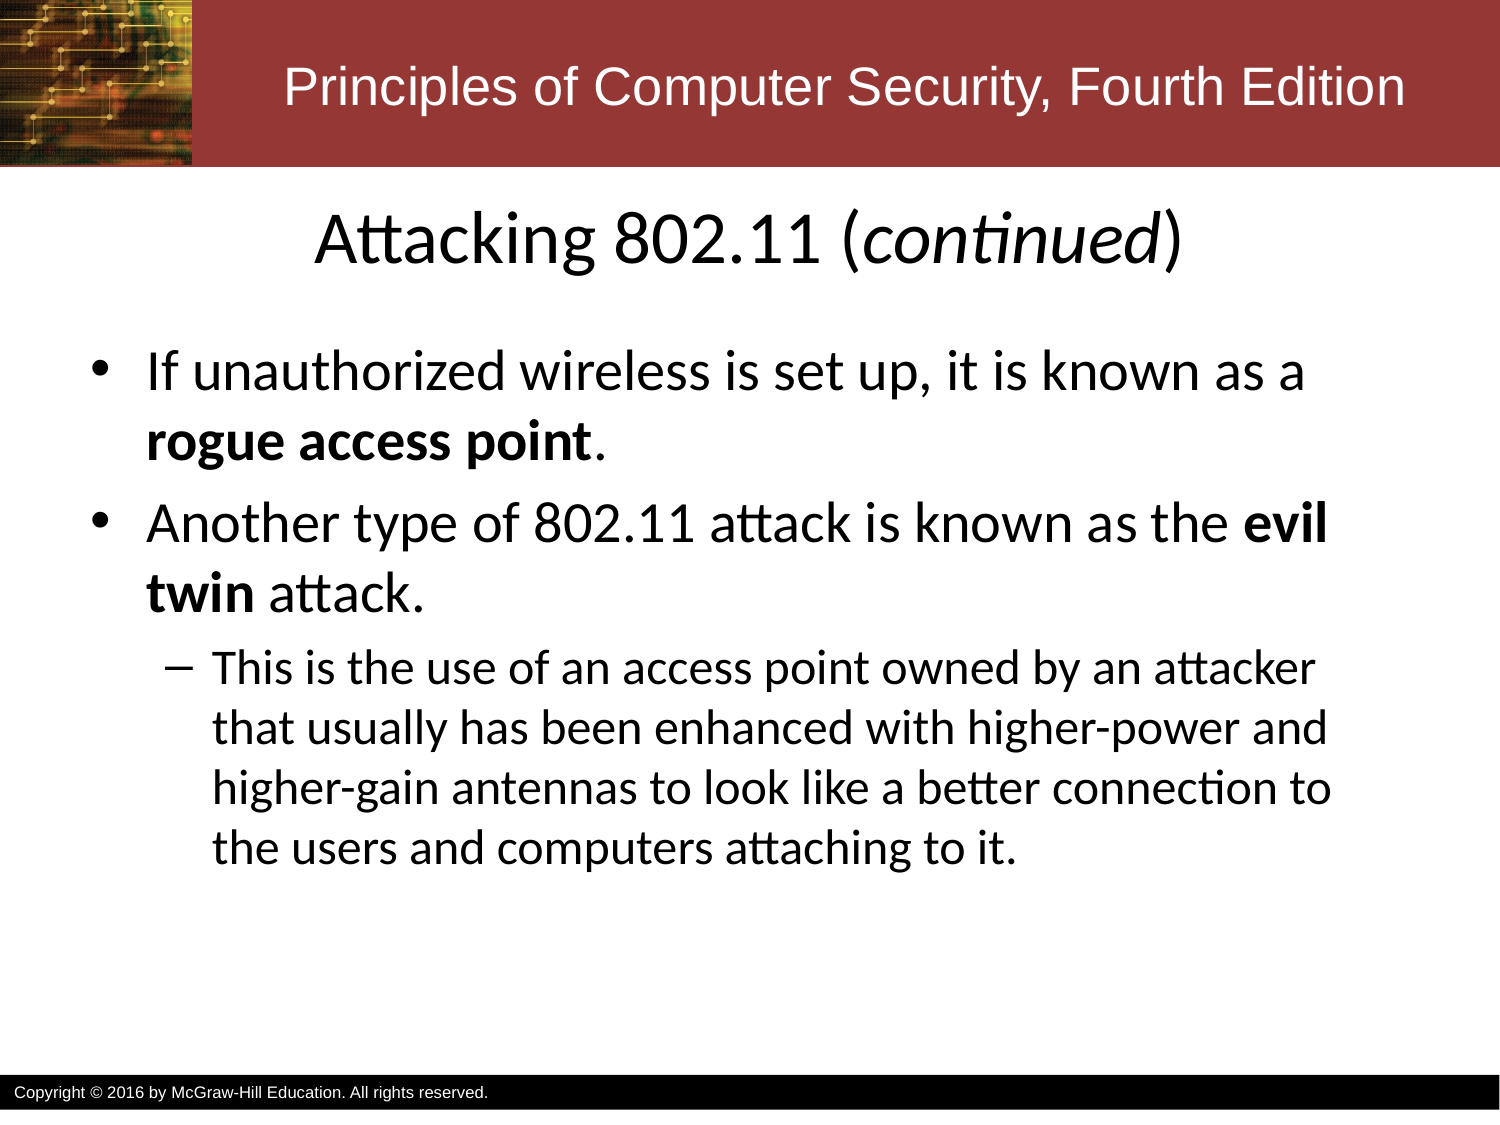

# Attacking 802.11 (continued)
If unauthorized wireless is set up, it is known as a rogue access point.
Another type of 802.11 attack is known as the evil twin attack.
This is the use of an access point owned by an attacker that usually has been enhanced with higher-power and higher-gain antennas to look like a better connection to the users and computers attaching to it.